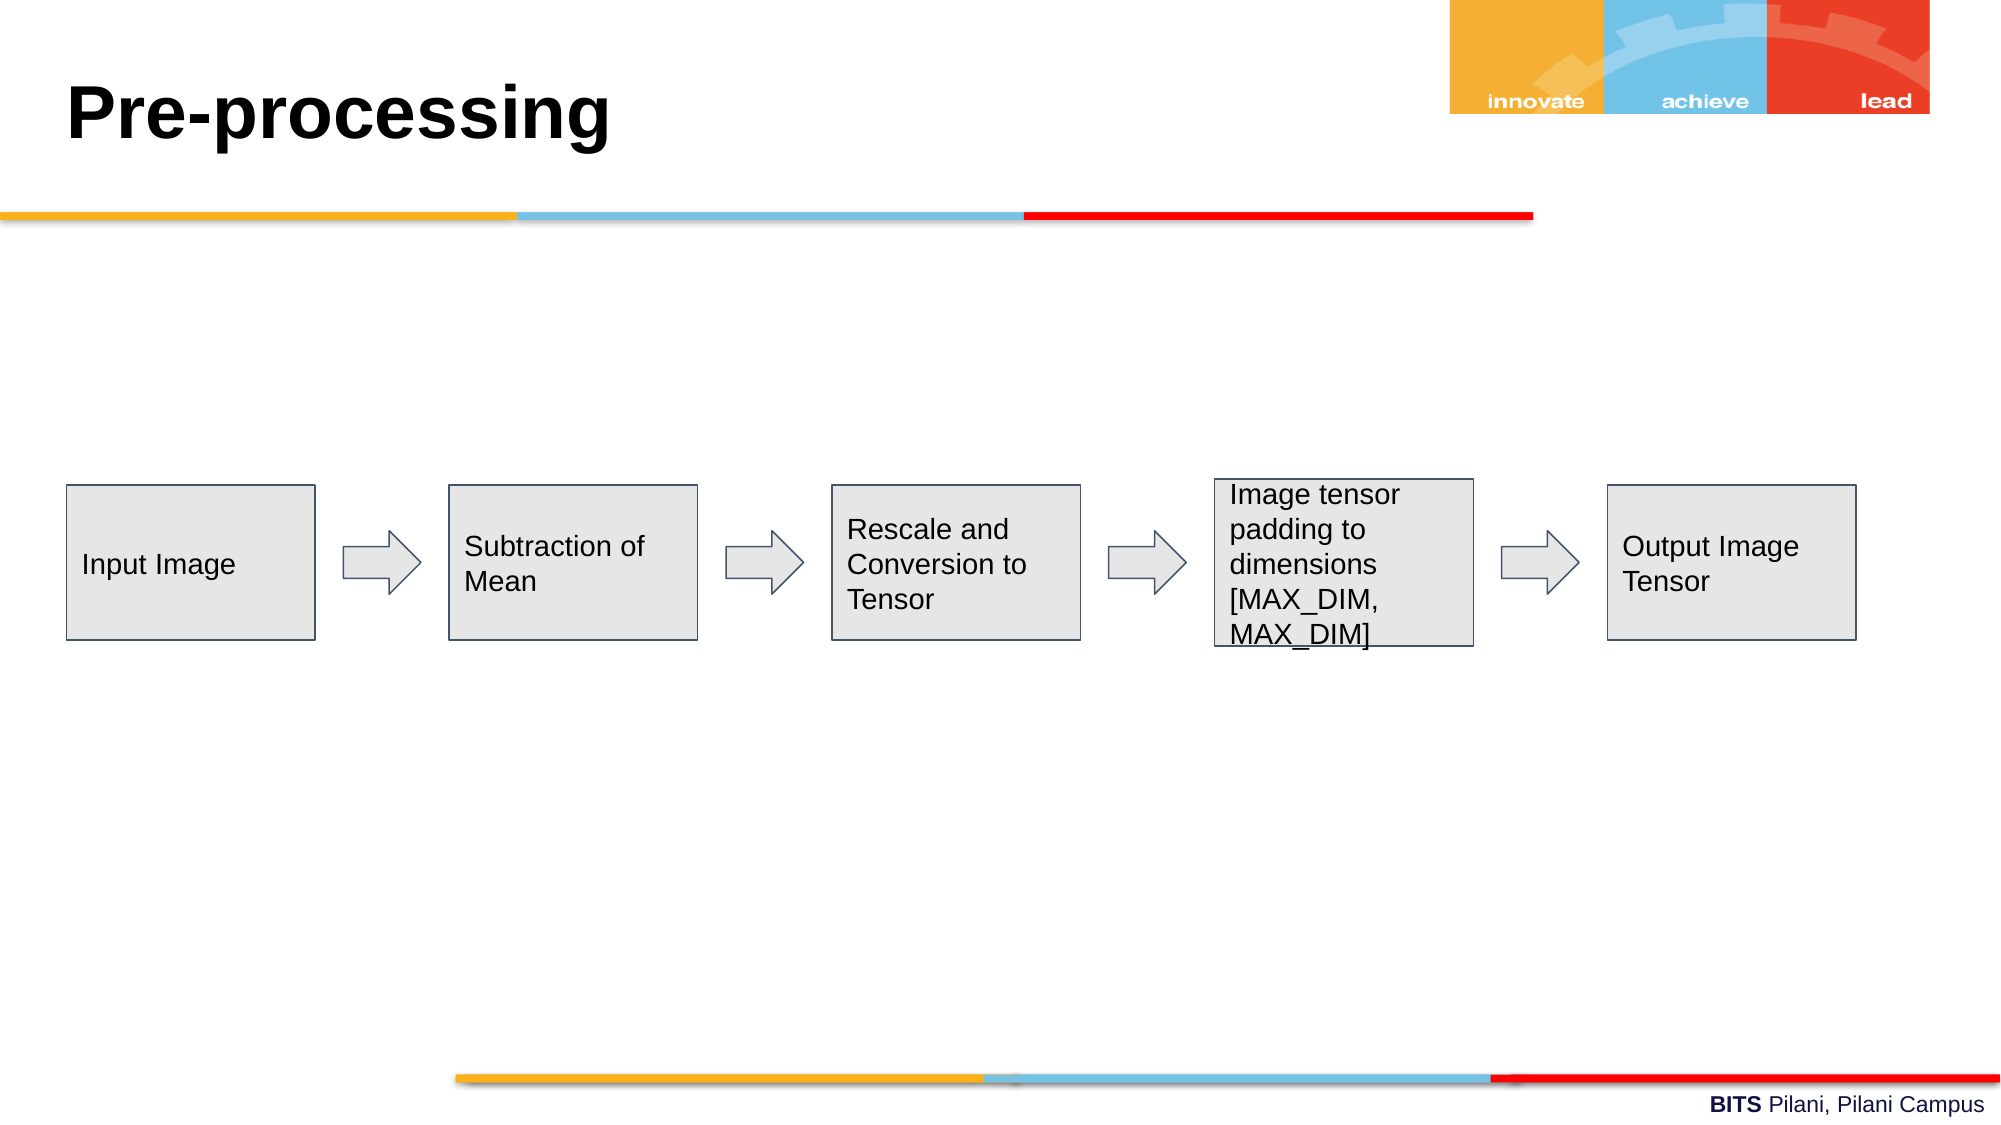

Pre-processing
Image tensor padding to dimensions [MAX_DIM, MAX_DIM]
Input Image
Subtraction of Mean
Rescale and Conversion to Tensor
Output Image Tensor